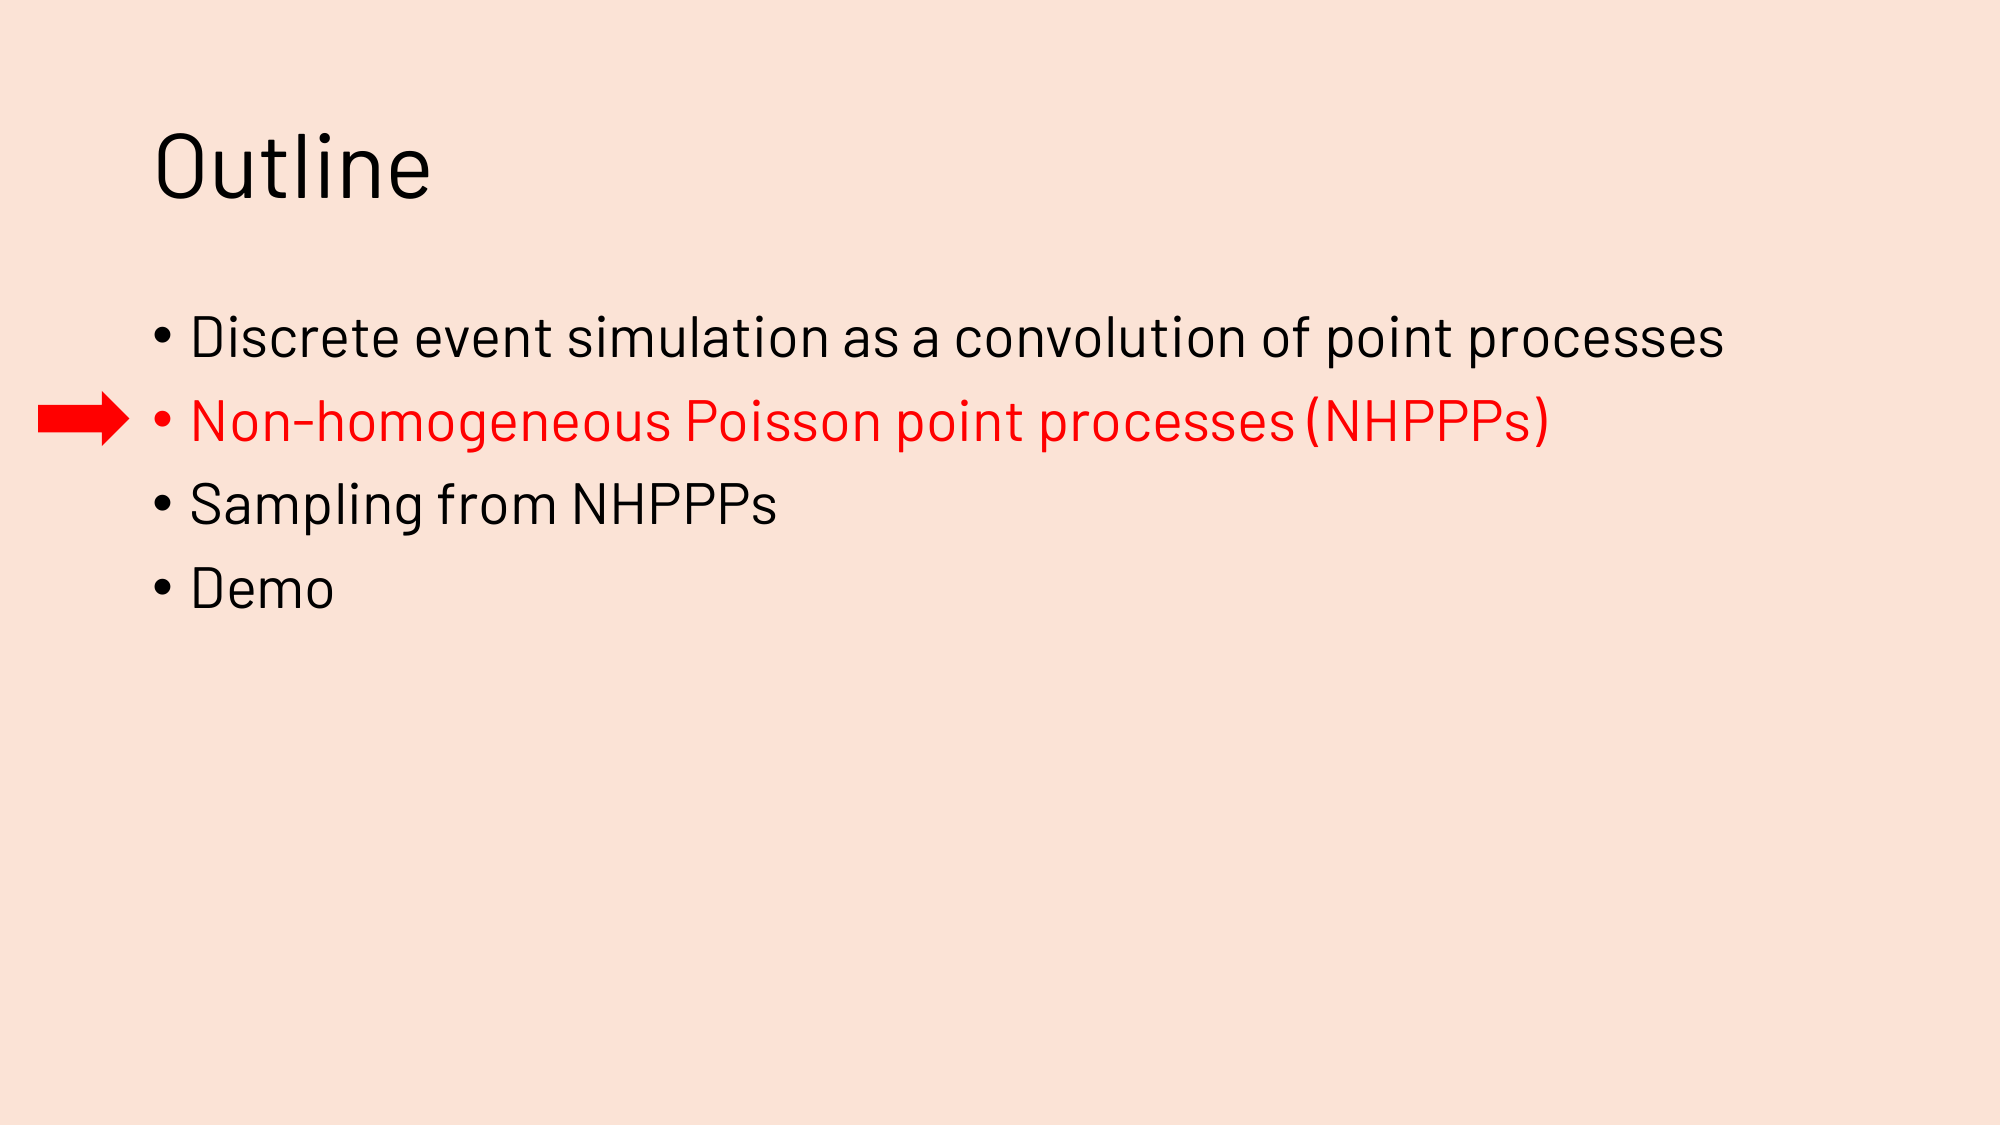

# Outline
Discrete event simulation as a convolution of point processes
Non-homogeneous Poisson point processes (NHPPPs)
Sampling from NHPPPs
Demo